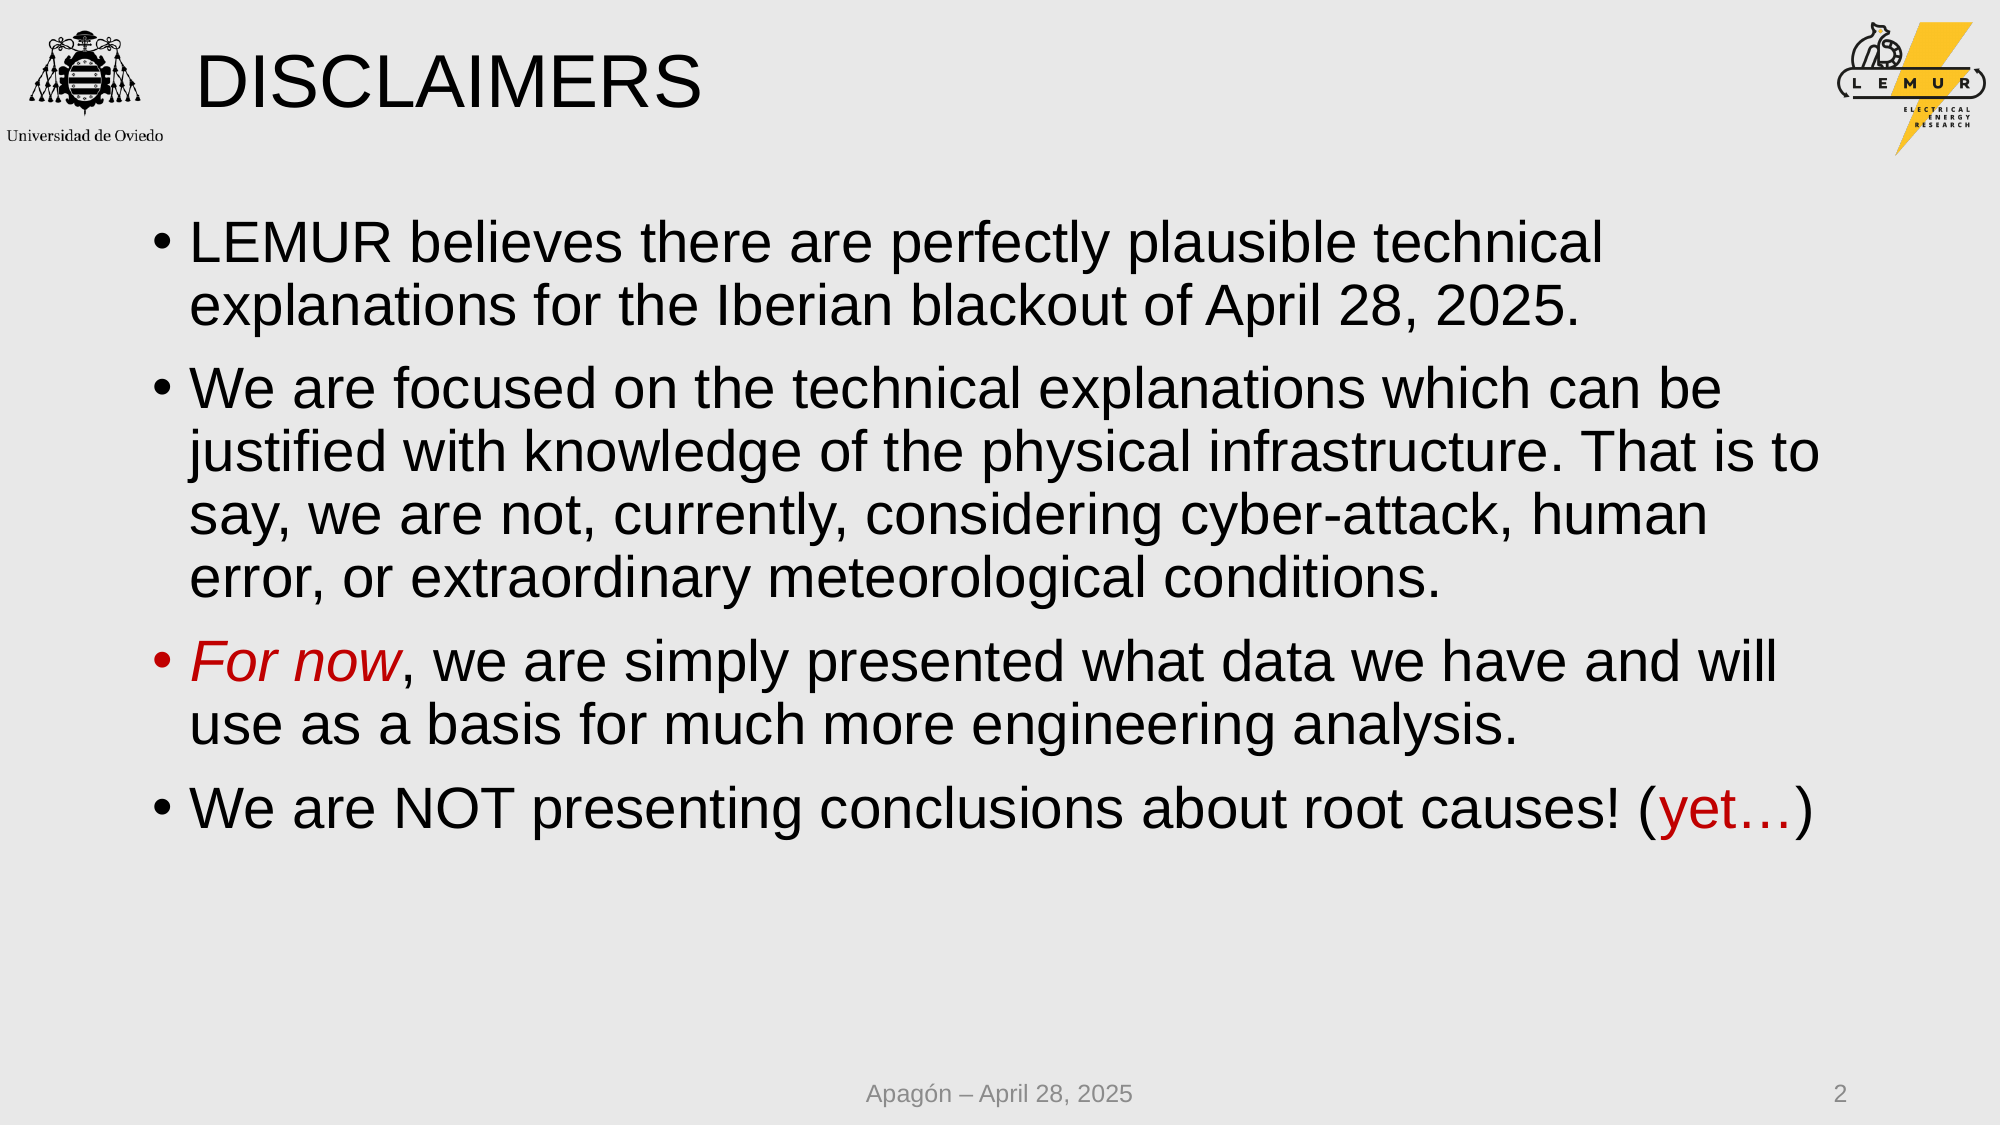

# Disclaimers
LEMUR believes there are perfectly plausible technical explanations for the Iberian blackout of April 28, 2025.
We are focused on the technical explanations which can be justified with knowledge of the physical infrastructure. That is to say, we are not, currently, considering cyber-attack, human error, or extraordinary meteorological conditions.
For now, we are simply presented what data we have and will use as a basis for much more engineering analysis.
We are NOT presenting conclusions about root causes! (yet…)

2
Apagón – April 28, 2025